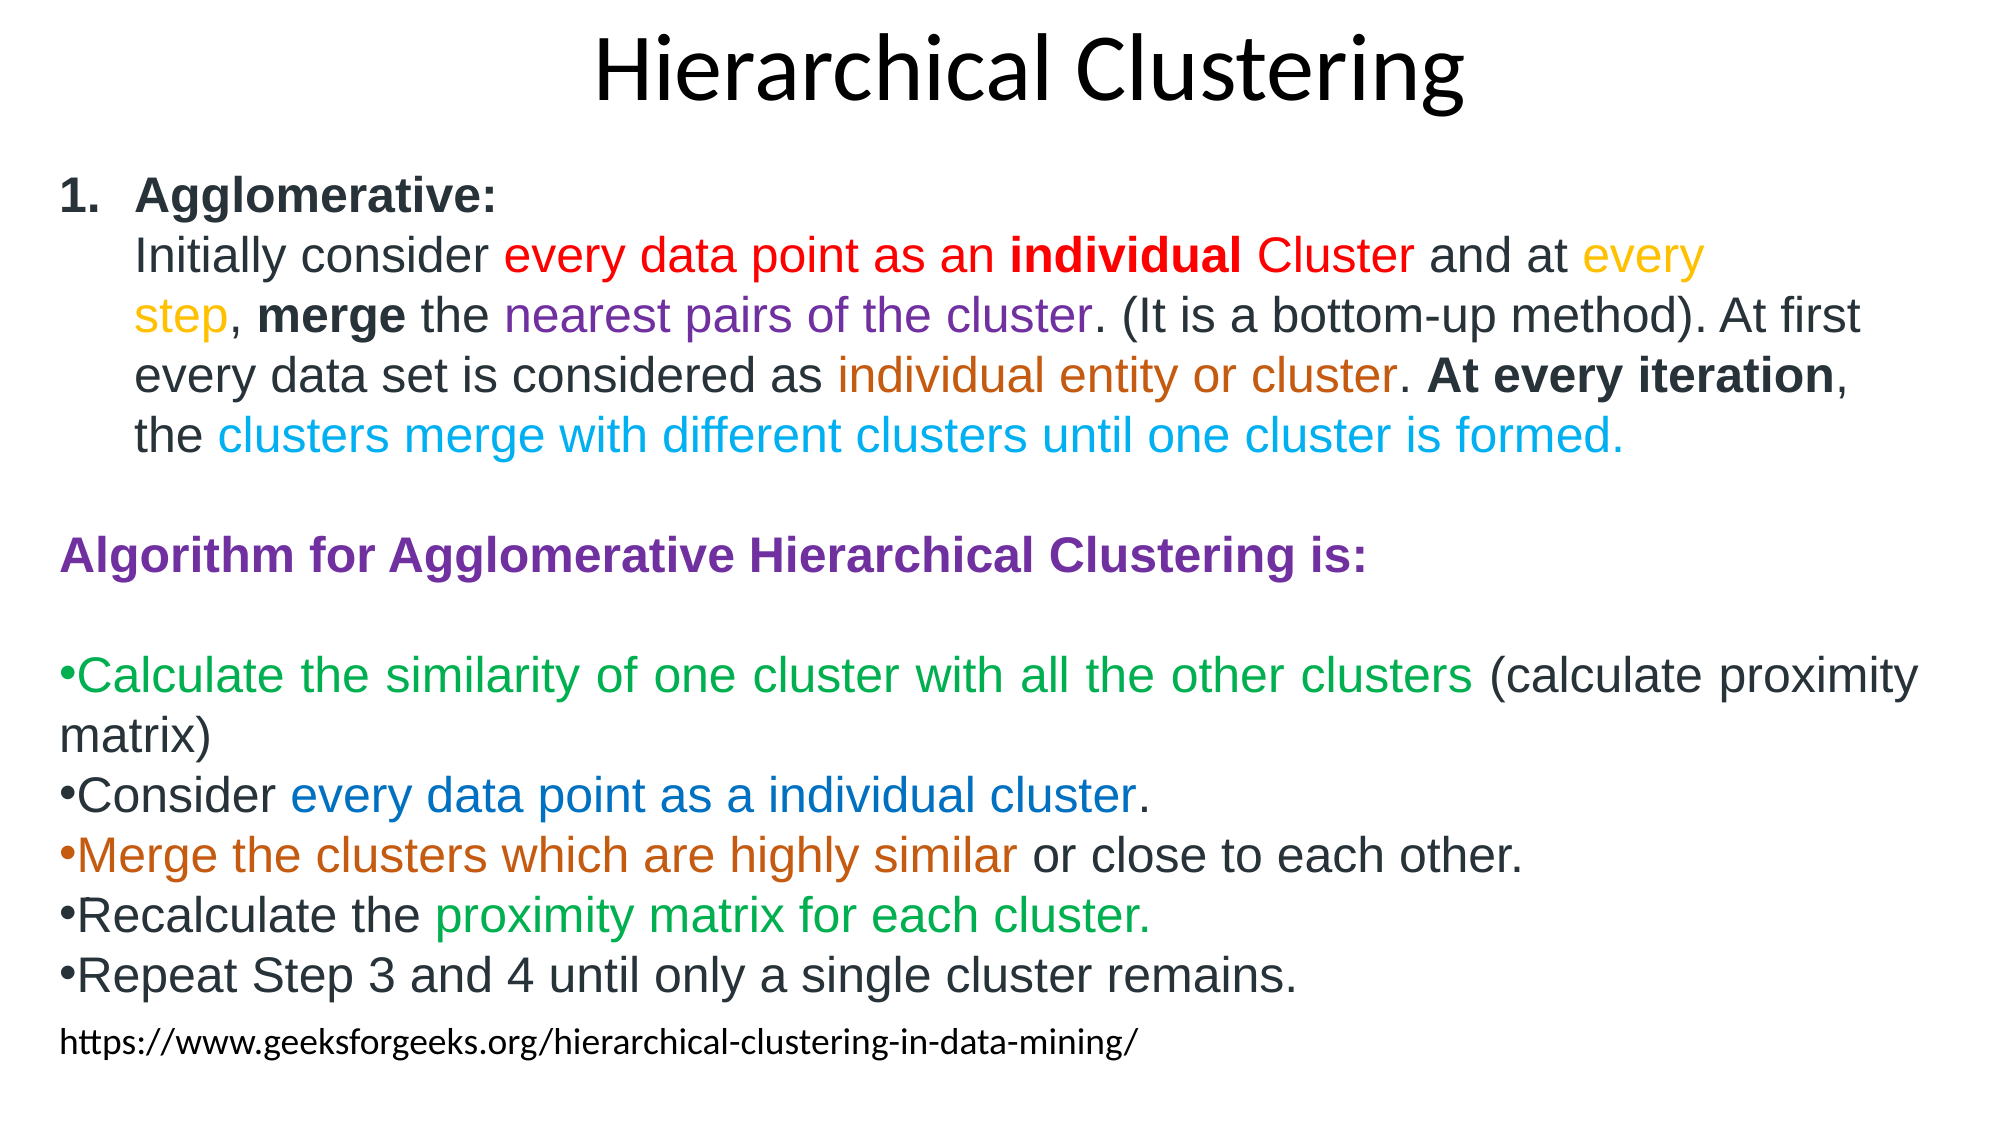

# Hierarchical Clustering
Agglomerative:
Initially consider every data point as an individual Cluster and at every step, merge the nearest pairs of the cluster. (It is a bottom-up method). At first every data set is considered as individual entity or cluster. At every iteration, the clusters merge with different clusters until one cluster is formed.

Algorithm for Agglomerative Hierarchical Clustering is:

Calculate the similarity of one cluster with all the other clusters (calculate proximity matrix)
Consider every data point as a individual cluster.
Merge the clusters which are highly similar or close to each other.
Recalculate the proximity matrix for each cluster.
Repeat Step 3 and 4 until only a single cluster remains.

.
https://www.geeksforgeeks.org/hierarchical-clustering-in-data-mining/